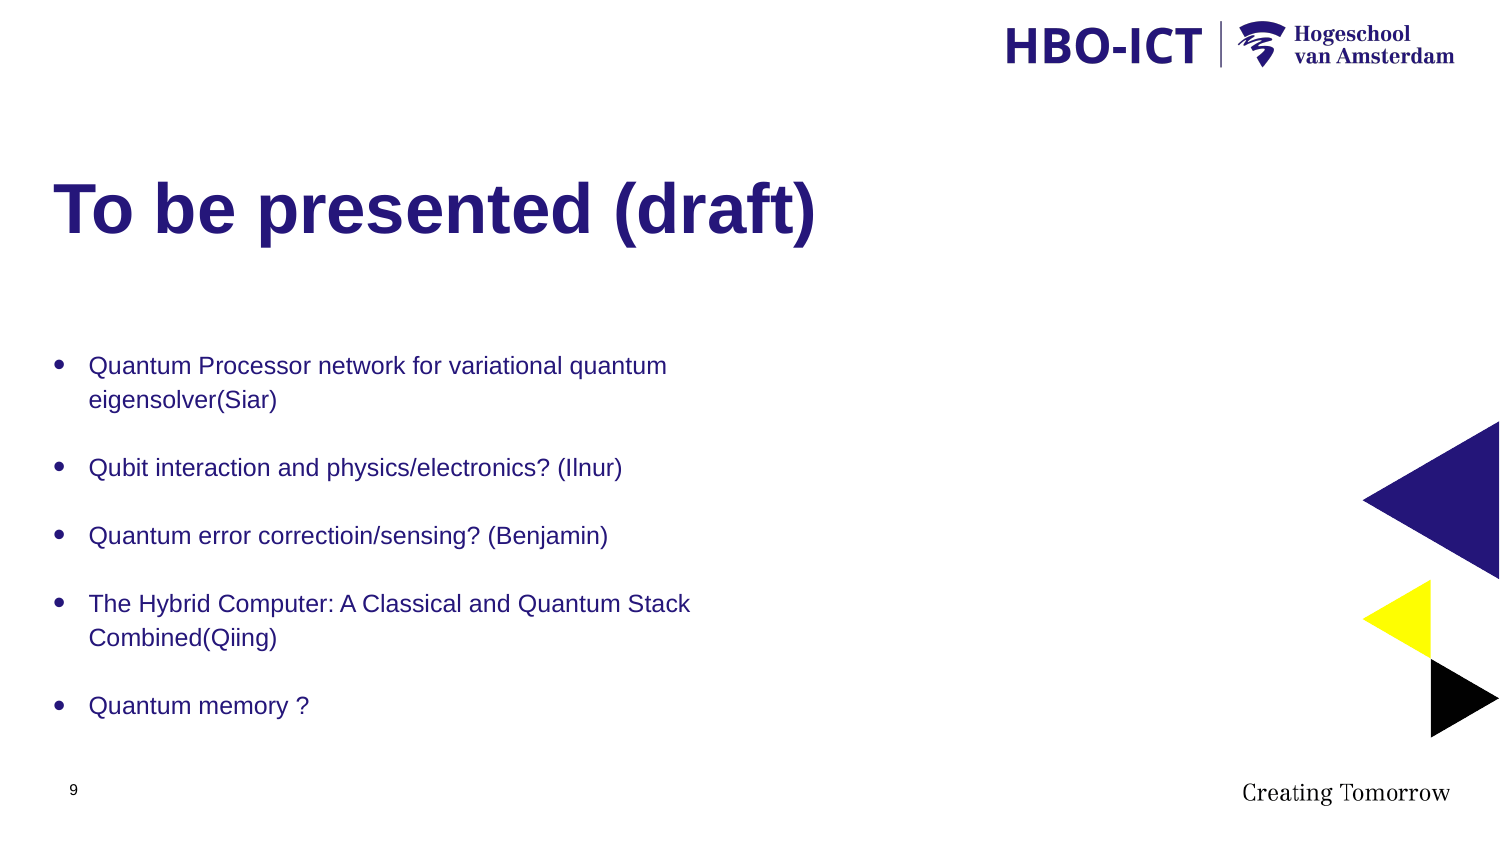

# To be presented (draft)
Quantum Processor network for variational quantum eigensolver(Siar)

Qubit interaction and physics/electronics? (Ilnur)

Quantum error correctioin/sensing? (Benjamin)

The Hybrid Computer: A Classical and Quantum Stack Combined(Qiing)

Quantum memory ?

9